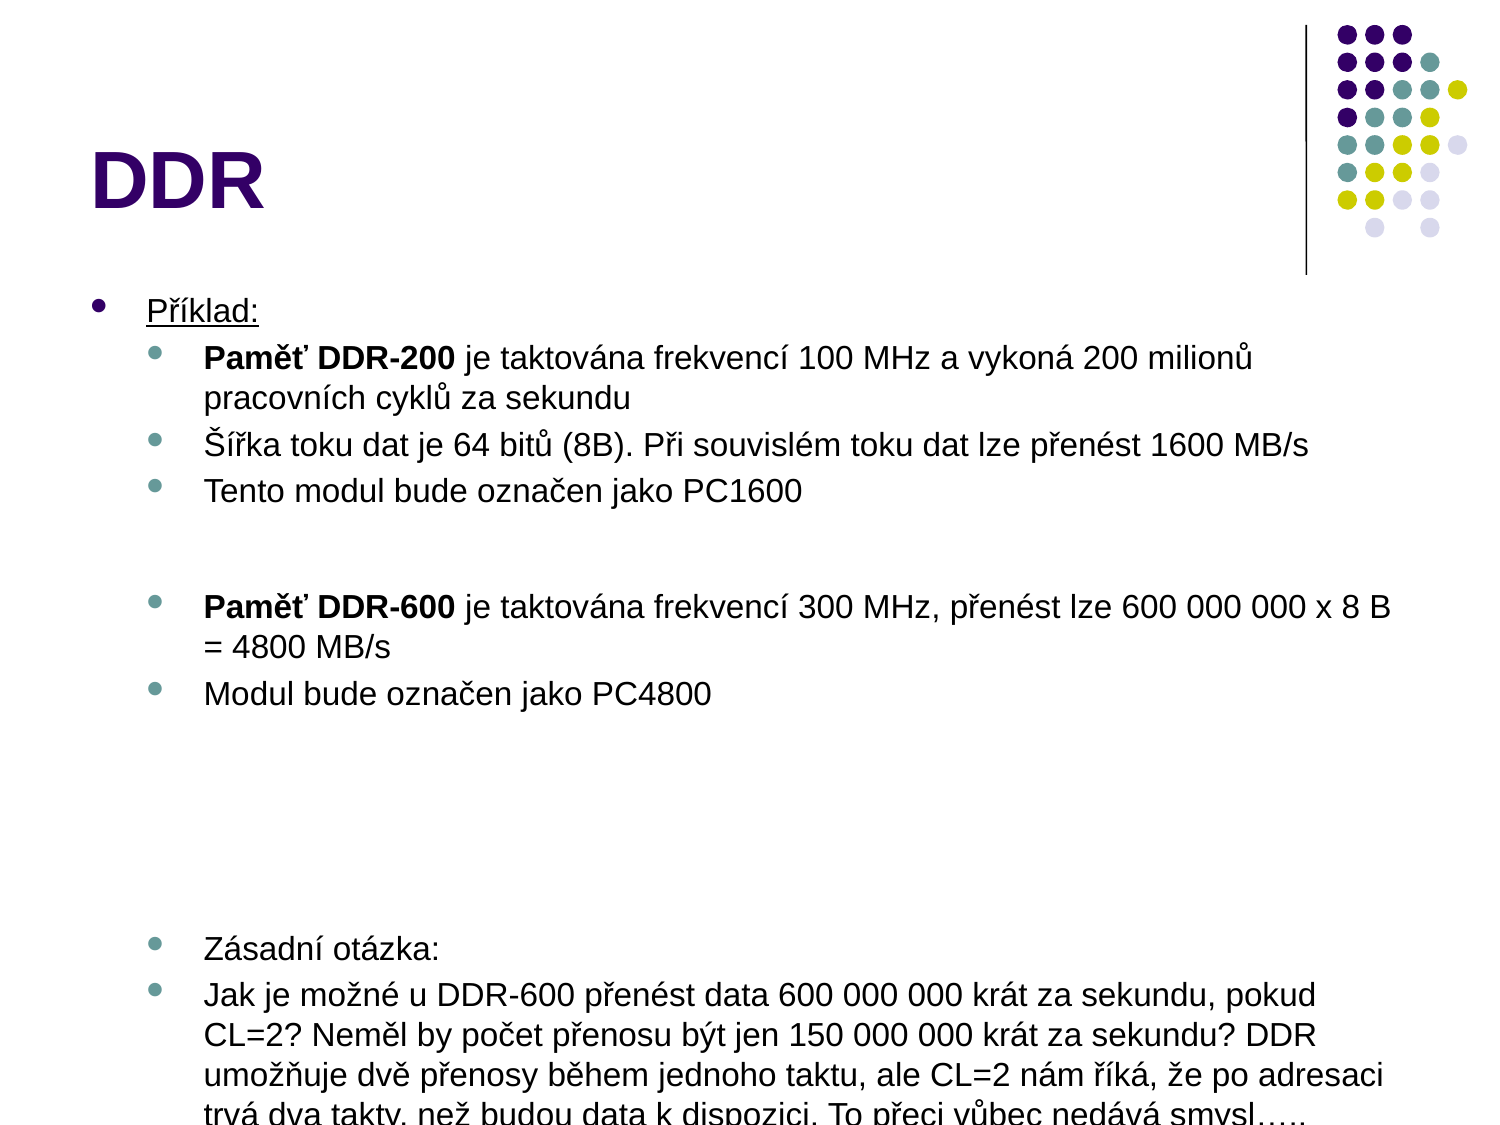

# DDR
Příklad:
Paměť DDR-200 je taktována frekvencí 100 MHz a vykoná 200 milionů pracovních cyklů za sekundu
Šířka toku dat je 64 bitů (8B). Při souvislém toku dat lze přenést 1600 MB/s
Tento modul bude označen jako PC1600

Paměť DDR-600 je taktována frekvencí 300 MHz, přenést lze 600 000 000 x 8 B = 4800 MB/s
Modul bude označen jako PC4800

Zásadní otázka:
Jak je možné u DDR-600 přenést data 600 000 000 krát za sekundu, pokud CL=2? Neměl by počet přenosu být jen 150 000 000 krát za sekundu? DDR umožňuje dvě přenosy během jednoho taktu, ale CL=2 nám říká, že po adresaci trvá dva takty, než budou data k dispozici. To přeci vůbec nedává smysl…..